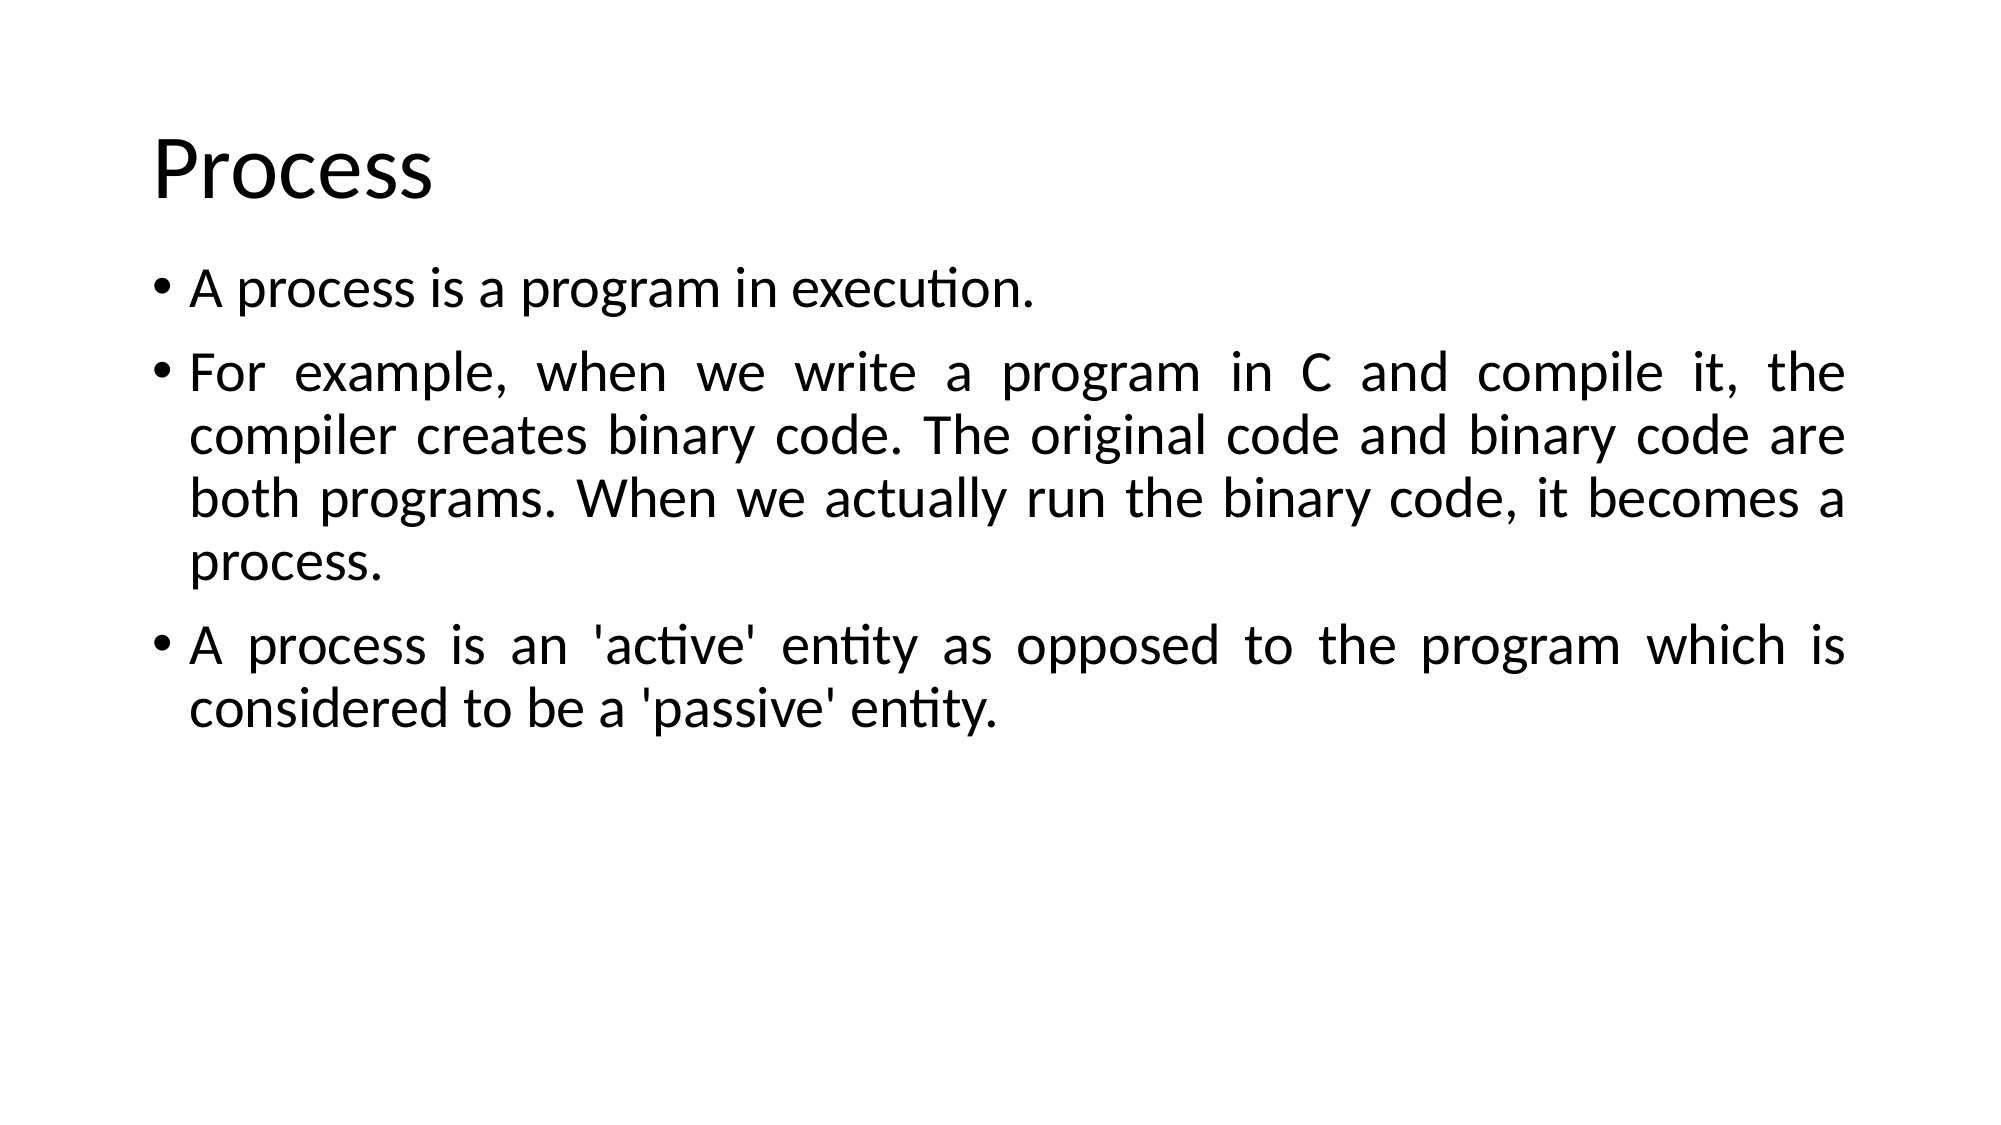

# Process
A process is a program in execution.
For example, when we write a program in C and compile it, the compiler creates binary code. The original code and binary code are both programs. When we actually run the binary code, it becomes a process.
A process is an 'active' entity as opposed to the program which is considered to be a 'passive' entity.